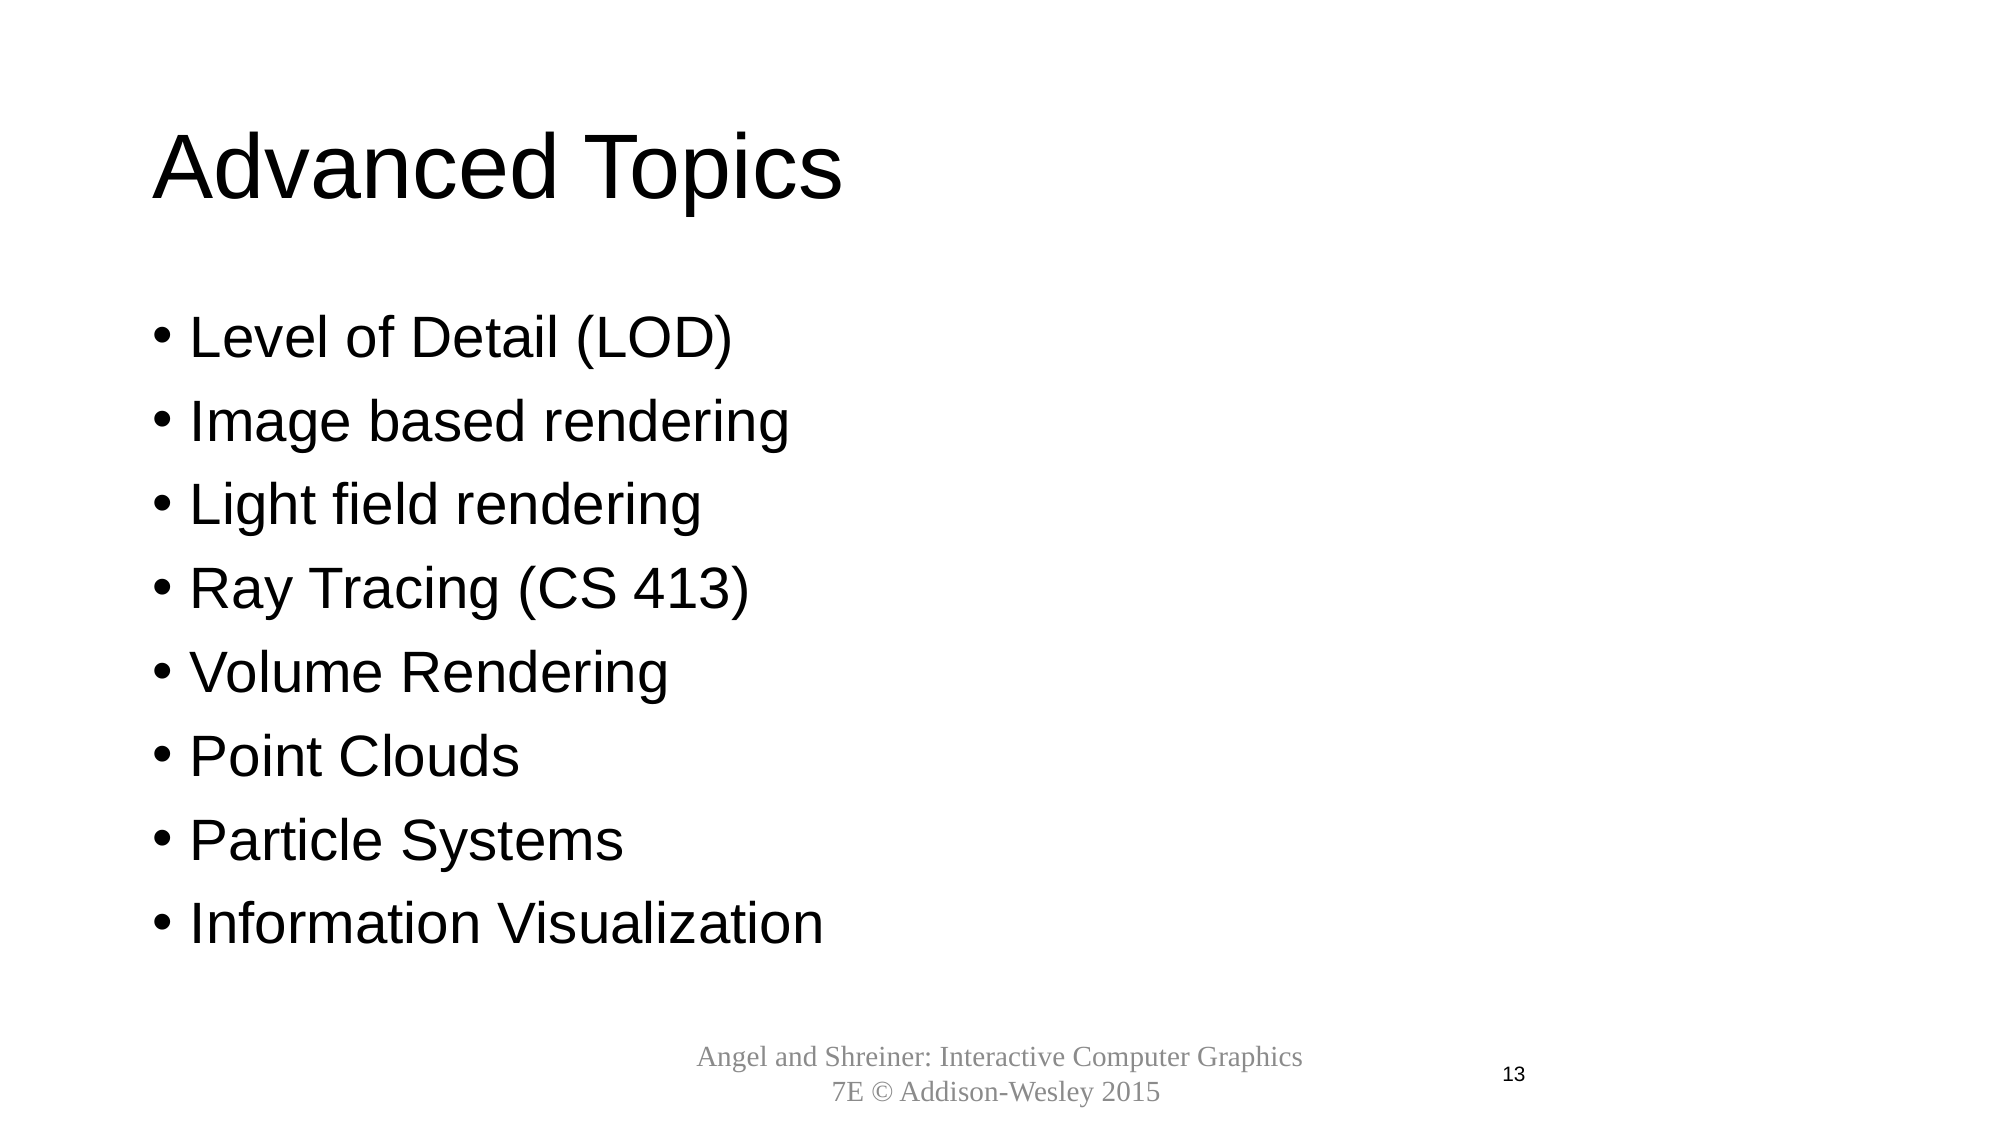

# Advanced Topics
Level of Detail (LOD)
Image based rendering
Light field rendering
Ray Tracing (CS 413)
Volume Rendering
Point Clouds
Particle Systems
Information Visualization
13
Angel and Shreiner: Interactive Computer Graphics 7E © Addison-Wesley 2015